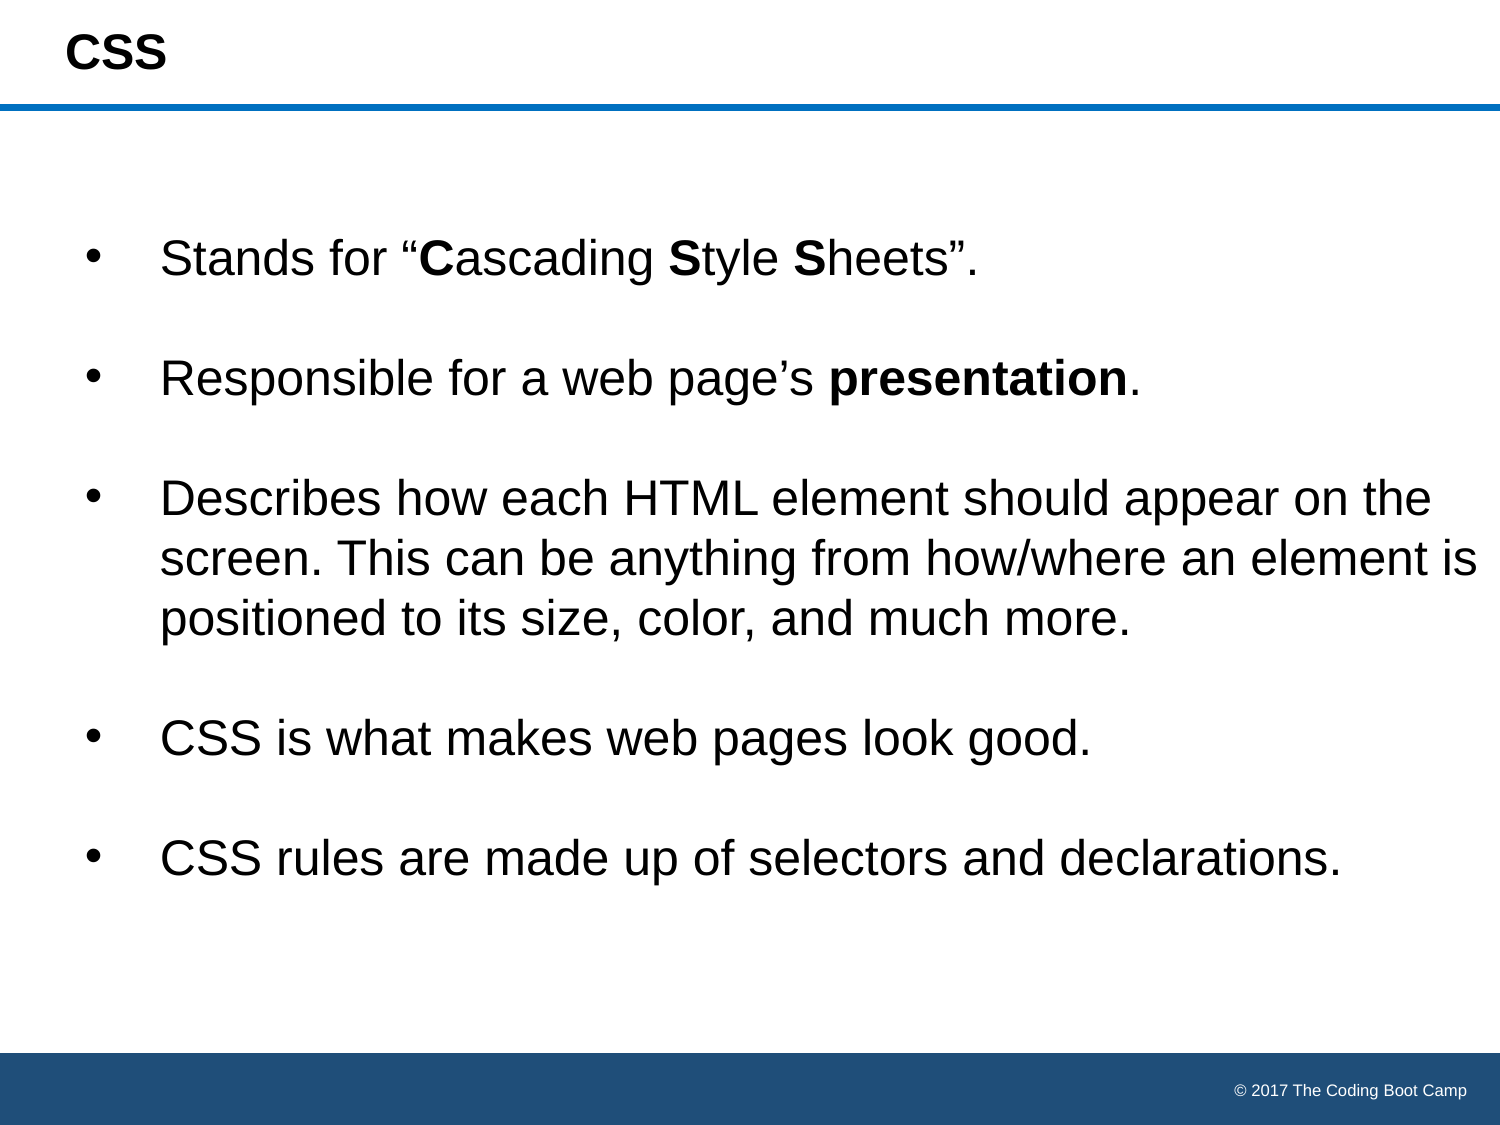

# CSS

Stands for “Cascading Style Sheets”.

Responsible for a web page’s presentation.
Describes how each HTML element should appear on the screen. This can be anything from how/where an element is positioned to its size, color, and much more.
CSS is what makes web pages look good.
CSS rules are made up of selectors and declarations.